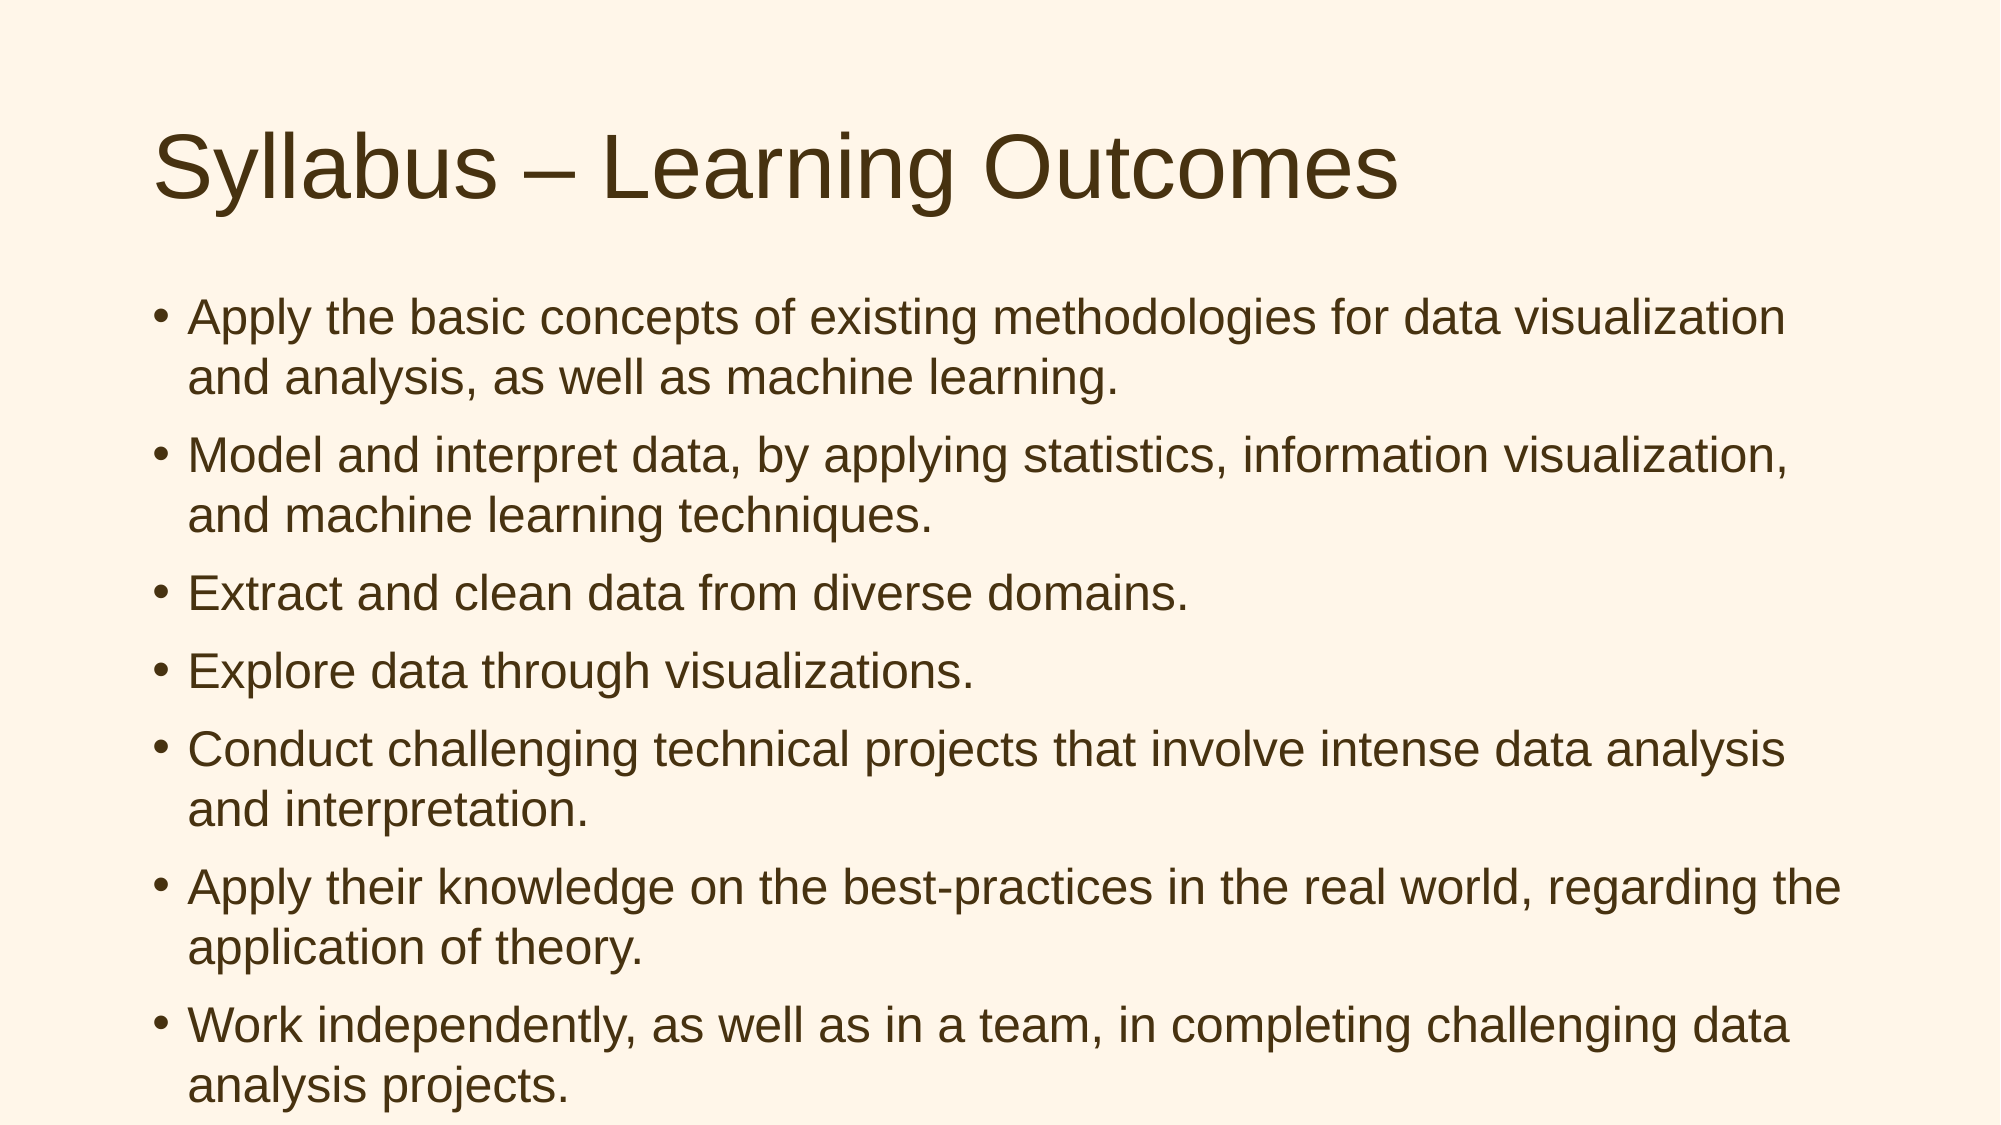

# Syllabus – Learning Outcomes
Apply the basic concepts of existing methodologies for data visualization and analysis, as well as machine learning.
Model and interpret data, by applying statistics, information visualization, and machine learning techniques.
Extract and clean data from diverse domains.
Explore data through visualizations.
Conduct challenging technical projects that involve intense data analysis and interpretation.
Apply their knowledge on the best-practices in the real world, regarding the application of theory.
Work independently, as well as in a team, in completing challenging data analysis projects.